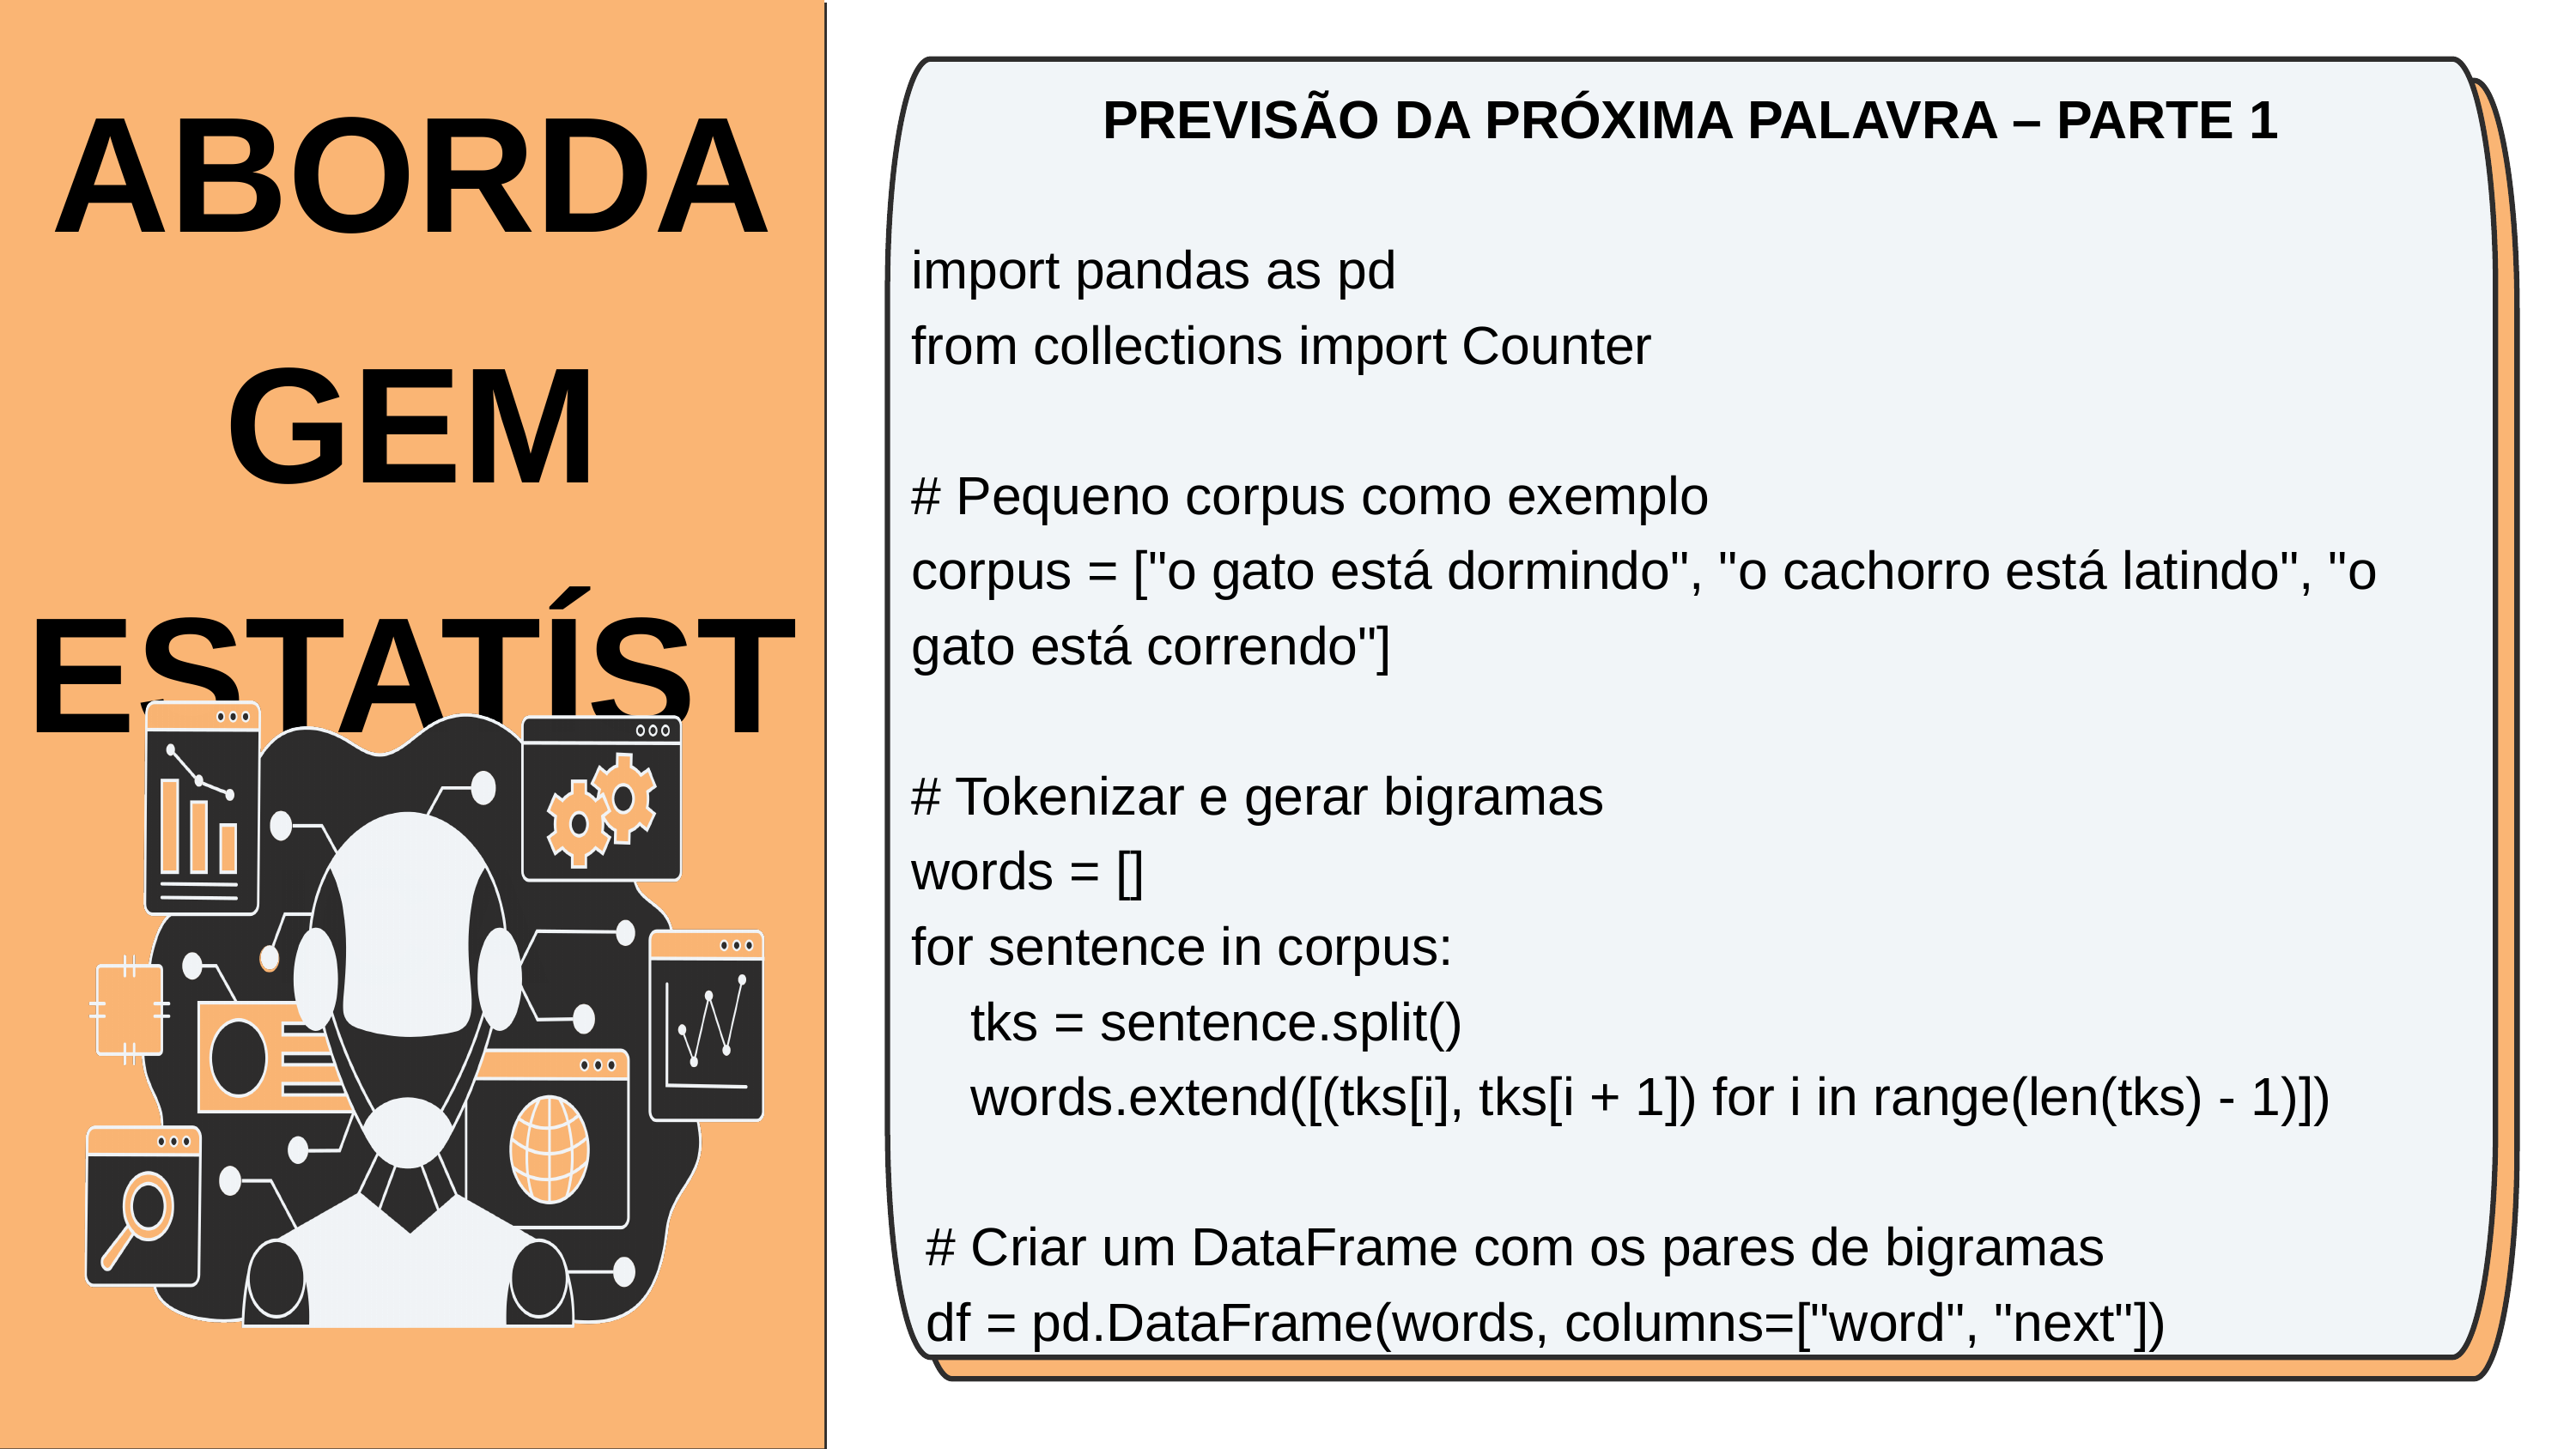

ABORDAGEM ESTATÍSTICA

PREVISÃO DA PRÓXIMA PALAVRA – PARTE 1

import pandas as pd
from collections import Counter

# Pequeno corpus como exemplo
corpus = ["o gato está dormindo", "o cachorro está latindo", "o gato está correndo"]

# Tokenizar e gerar bigramas
words = []
for sentence in corpus:
    tks = sentence.split()
    words.extend([(tks[i], tks[i + 1]) for i in range(len(tks) - 1)])

 # Criar um DataFrame com os pares de bigramas
 df = pd.DataFrame(words, columns=["word", "next"])

AI and the Environment